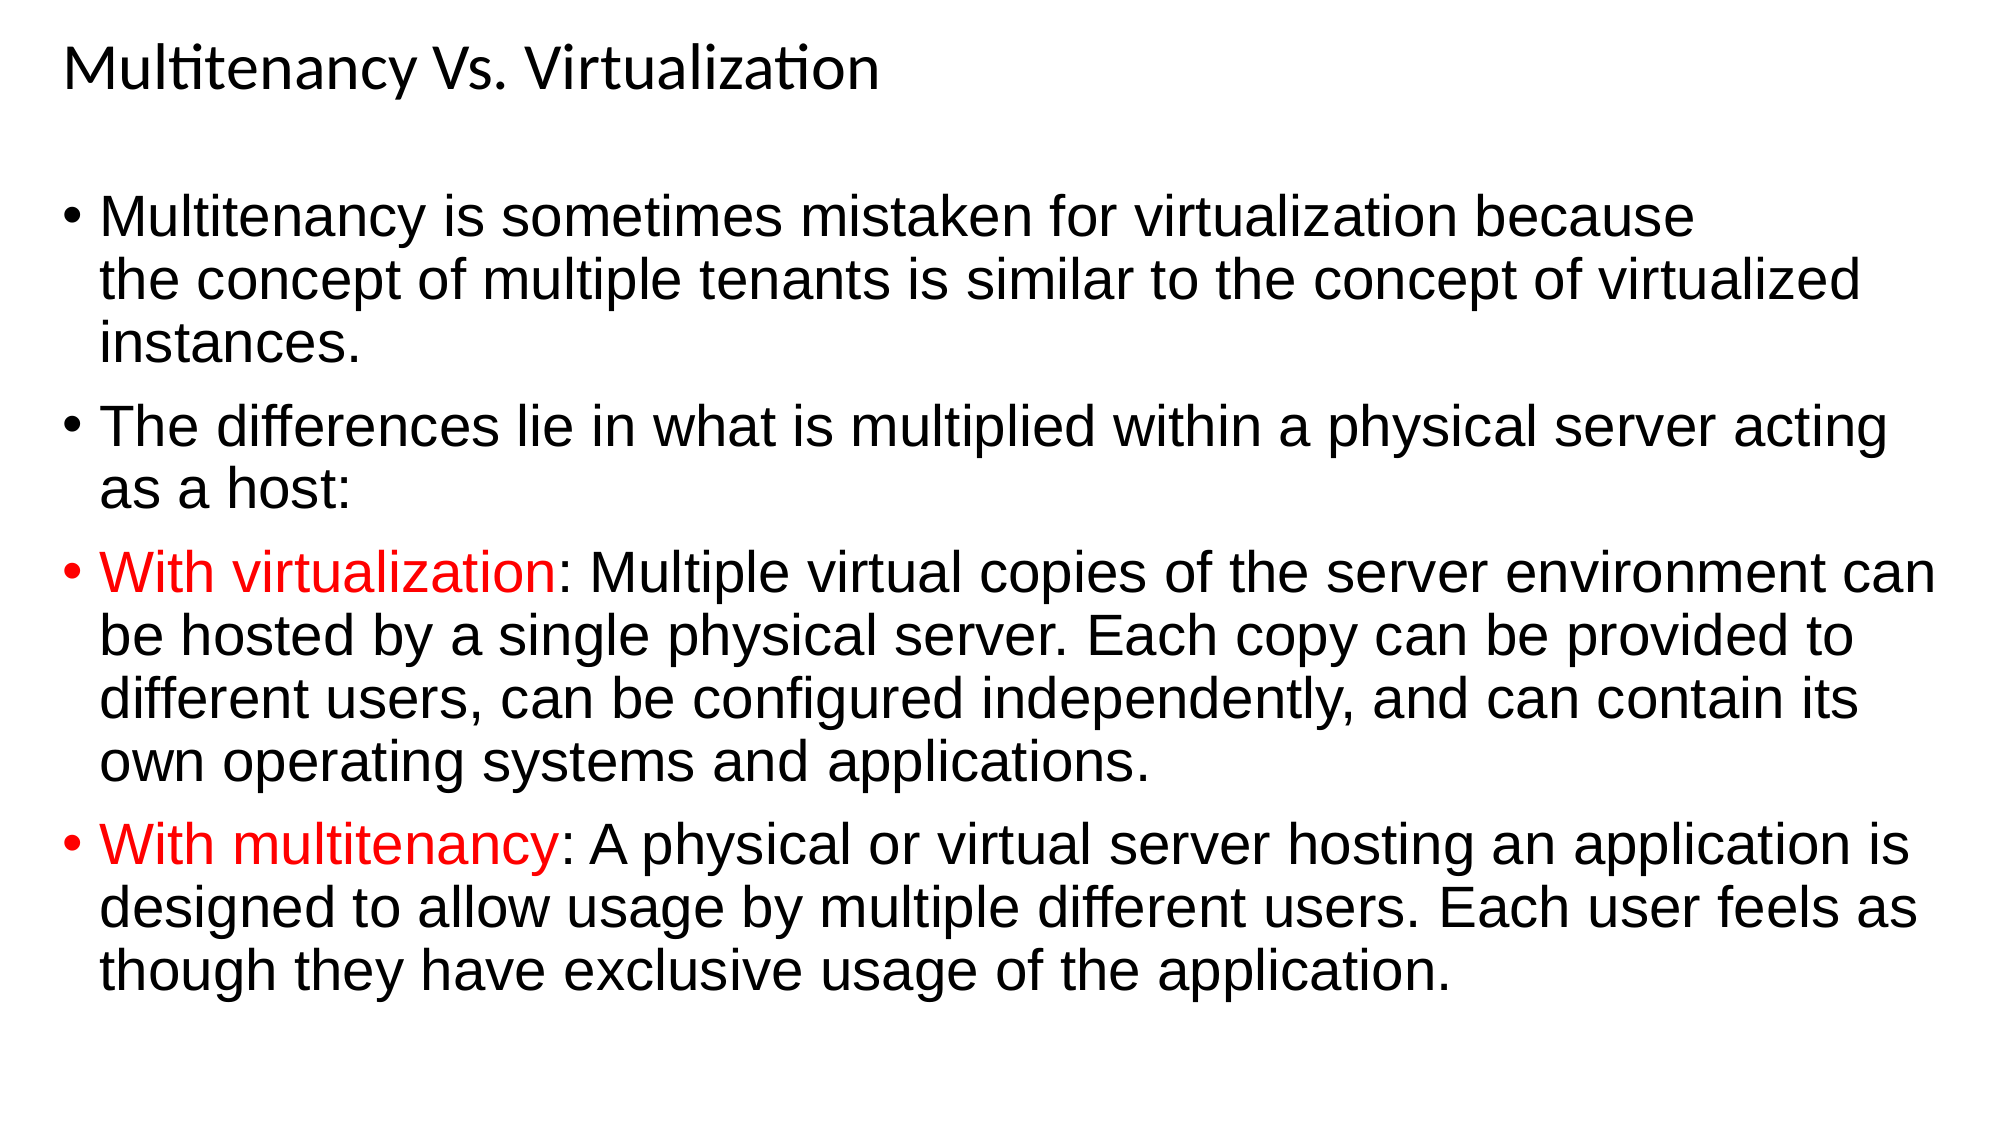

# Multitenancy Vs. Virtualization
Multitenancy is sometimes mistaken for virtualization because the concept of multiple tenants is similar to the concept of virtualized instances.
The differences lie in what is multiplied within a physical server acting as a host:
With virtualization: Multiple virtual copies of the server environment can be hosted by a single physical server. Each copy can be provided to different users, can be configured independently, and can contain its own operating systems and applications.
With multitenancy: A physical or virtual server hosting an application is designed to allow usage by multiple different users. Each user feels as though they have exclusive usage of the application.